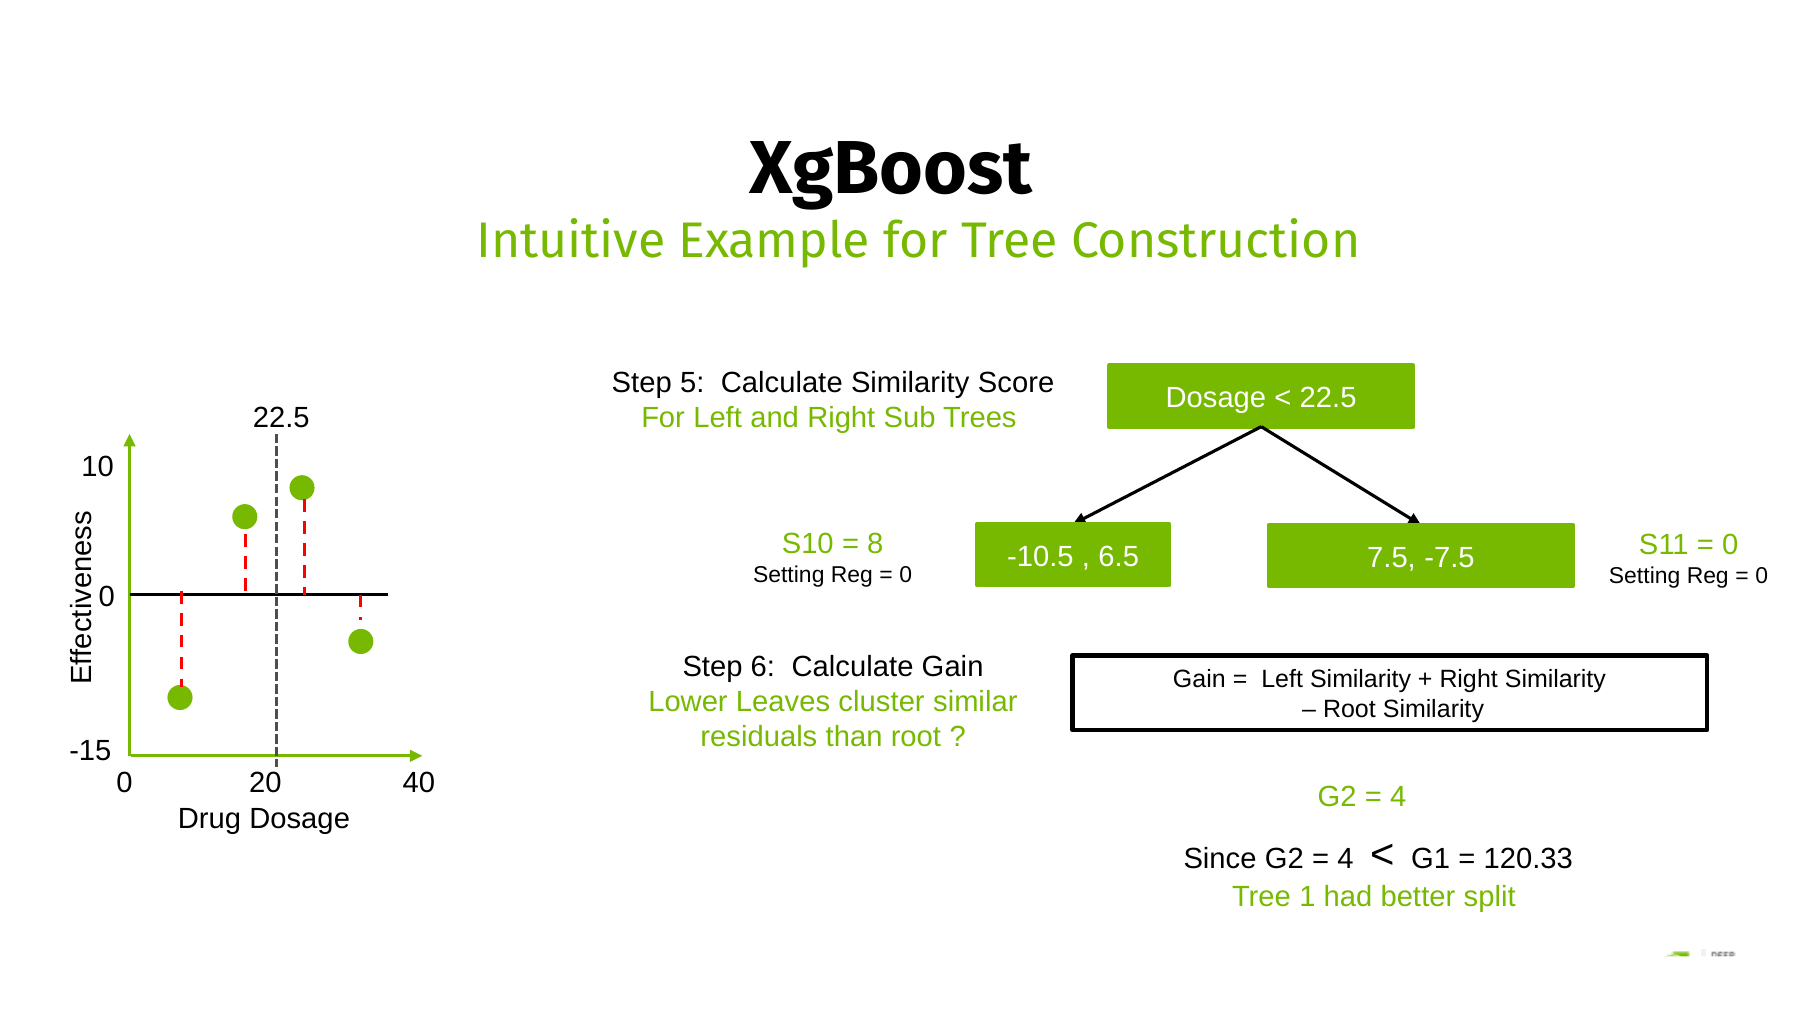

# XgBoost
Intuitive Example for Tree Construction
Step 5:  Calculate Similarity Score
For Left and Right Sub Trees
Dosage < 22.5
22.5
10

S10 = 8
Setting Reg = 0
S11 = 0
Setting Reg = 0
-10.5 , 6.5
7.5, -7.5
0
Effectiveness

Step 6:  Calculate Gain
Lower Leaves cluster similar residuals than root ?
Gain =  Left Similarity + Right Similarity
 – Root Similarity

-15
0
20
40
G2 = 4
Drug Dosage
Since G2 = 4  <  G1 = 120.33
Tree 1 had better split